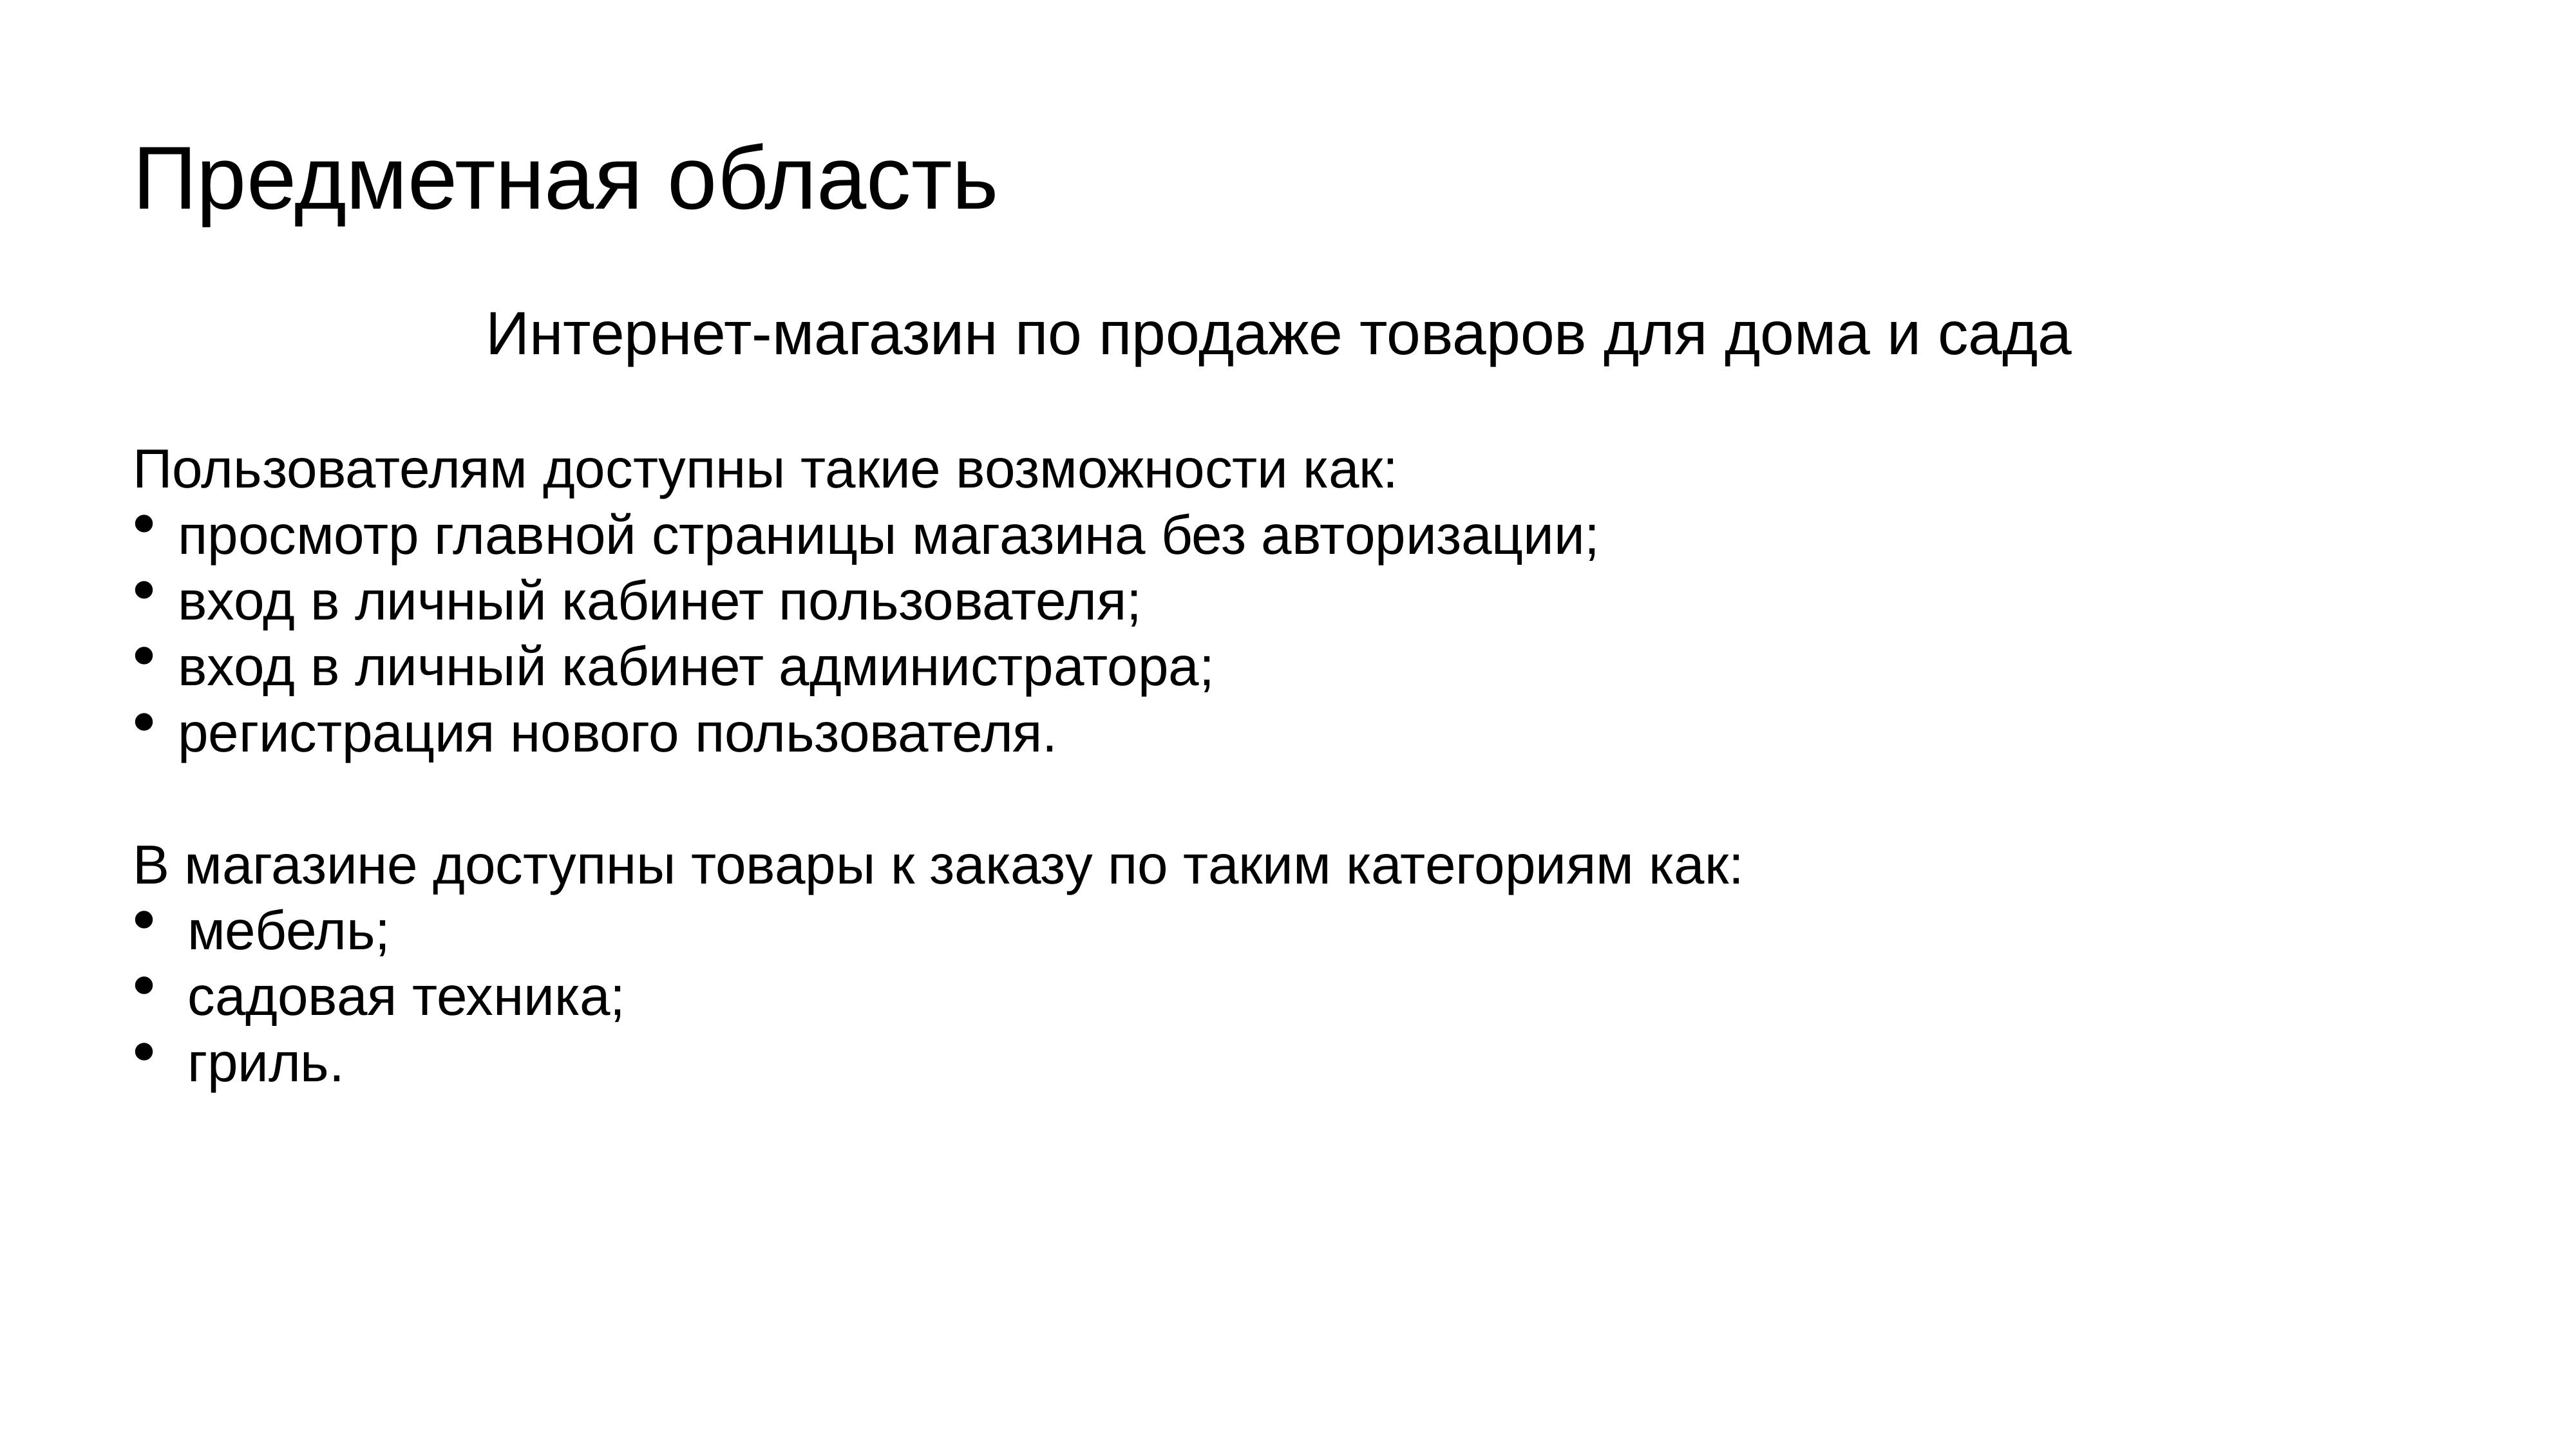

# Предметная область
Интернет-магазин по продаже товаров для дома и сада

Пользователям доступны такие возможности как:
просмотр главной страницы магазина без авторизации;
вход в личный кабинет пользователя;
вход в личный кабинет администратора;
регистрация нового пользователя.
В магазине доступны товары к заказу по таким категориям как:
мебель;
садовая техника;
гриль.